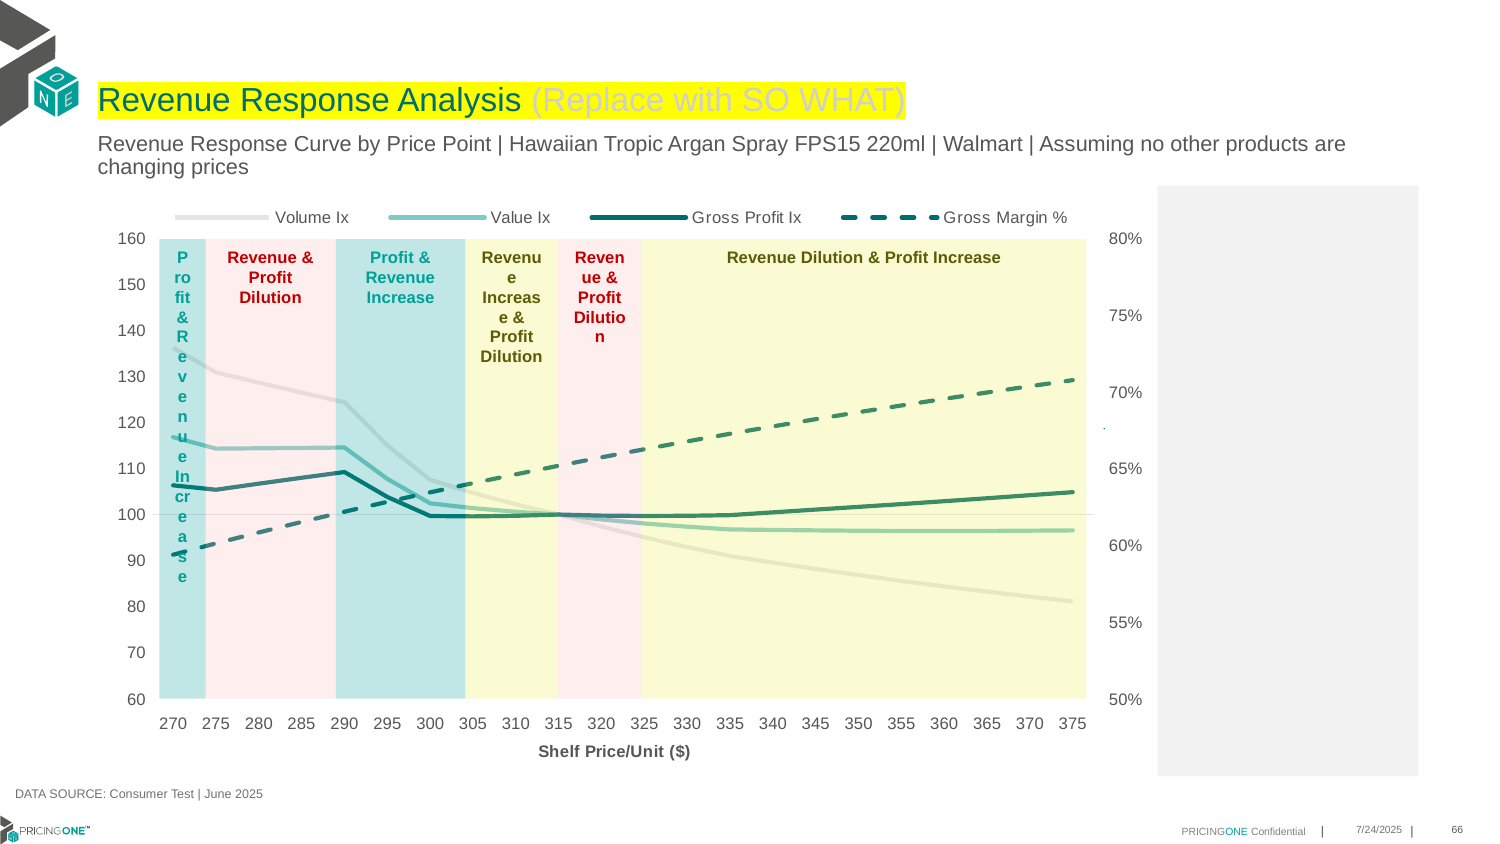

# Revenue Response Analysis (Replace with SO WHAT)

Revenue Response Curve by Price Point | Hawaiian Tropic Argan Spray FPS15 220ml | Walmart | Assuming no other products are changing prices

### Chart:

| Category | Volume Ix | Value Ix | Gross Profit Ix | Gross Margin % |
|---|---|---|---|---|
| 270 | 136.19674613671583 | 116.81660909121301 | 106.34880412672894 | 0.5938366096348477 |
| 275 | 130.87501308163908 | 114.32149793462587 | 105.38019743639724 | 0.6012213985505777 |
| 280 | 128.6337633946816 | 114.39959188244255 | 106.70782615505416 | 0.6083424450050315 |
| 285 | 126.47331266670352 | 114.47984090979514 | 107.99529852238439 | 0.615213630180382 |
| 290 | 124.38873094096215 | 114.56154329922312 | 109.24418726044303 | 0.6218478779358925 |
| 295 | 115.02725433445184 | 107.75368520005388 | 103.82344019765462 | 0.6282572359369792 |
| 300 | 107.53554318554828 | 102.43280572766031 | 99.67995987669602 | 0.6344529486713628 |
| 305 | 104.69967810098177 | 101.38736100621976 | 99.60073115830673 | 0.6404455232833077 |
| 310 | 102.2148945191527 | 100.59796076012302 | 99.72592638974928 | 0.6462447890368029 |
| 315 | 100.0 | 100.0 | 100.0 | 0.6518599511155838 |
| 320 | 97.39650690986655 | 98.93819859152316 | 99.76814562997949 | 0.6572996393794028 |
| 325 | 95.05978468844881 | 98.06923212821597 | 99.68926213575298 | 0.6625719526197196 |
| 330 | 92.94276889188137 | 97.35645629842892 | 99.73233485637158 | 0.6676844987921481 |
| 335 | 91.00870202086601 | 96.77120987929769 | 99.87307584403176 | 0.6726444316459966 |
| 340 | 89.57096098450613 | 96.66007690844158 | 100.47638079926217 | 0.6774584841217909 |
| 345 | 88.18971171022243 | 96.56528875049645 | 101.07441209487462 | 0.6821329988446634 |
| 350 | 86.86072158355684 | 96.48482495501719 | 101.66634243899513 | 0.6866739560040254 |
| 355 | 85.59772135894683 | 96.43715040665619 | 102.27239496022338 | 0.6910869988772081 |
| 360 | 84.40265397406381 | 96.42708030632168 | 102.89975902808615 | 0.6953774572261358 |
| 365 | 83.26757106226738 | 96.44863404143484 | 103.54351338572036 | 0.6995503687709832 |
| 370 | 82.1858233808865 | 96.49685329050689 | 104.19960969360653 | 0.7036104989227266 |
| 375 | 81.15182238991122 | 96.56762106485111 | 104.86472261115807 | 0.7075623589370904 |
Profit & Revenue Increase
Revenue & Profit Dilution
Profit & Revenue Increase
Revenue Increase & Profit Dilution
Revenue & Profit Dilution
Revenue Dilution & Profit Increase

DATA SOURCE: Consumer Test | June 2025

7/24/2025
66